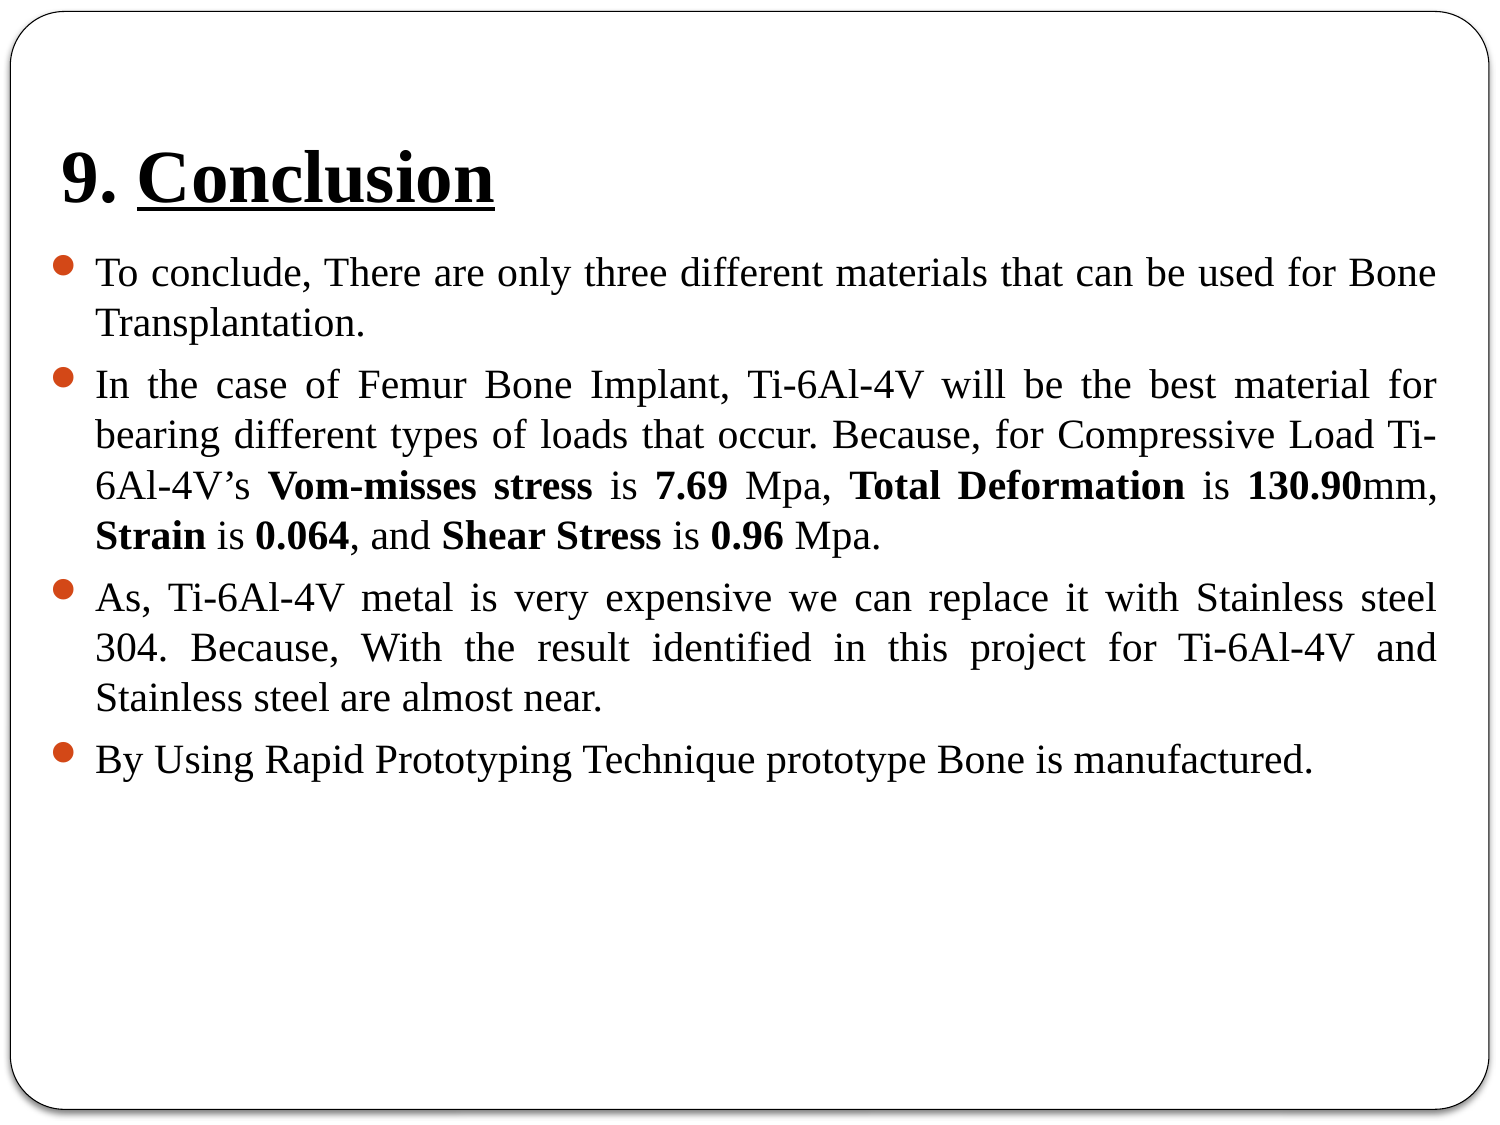

# 9. Conclusion
To conclude, There are only three different materials that can be used for Bone Transplantation.
In the case of Femur Bone Implant, Ti-6Al-4V will be the best material for bearing different types of loads that occur. Because, for Compressive Load Ti-6Al-4V’s Vom-misses stress is 7.69 Mpa, Total Deformation is 130.90mm, Strain is 0.064, and Shear Stress is 0.96 Mpa.
As, Ti-6Al-4V metal is very expensive we can replace it with Stainless steel 304. Because, With the result identified in this project for Ti-6Al-4V and Stainless steel are almost near.
By Using Rapid Prototyping Technique prototype Bone is manufactured.